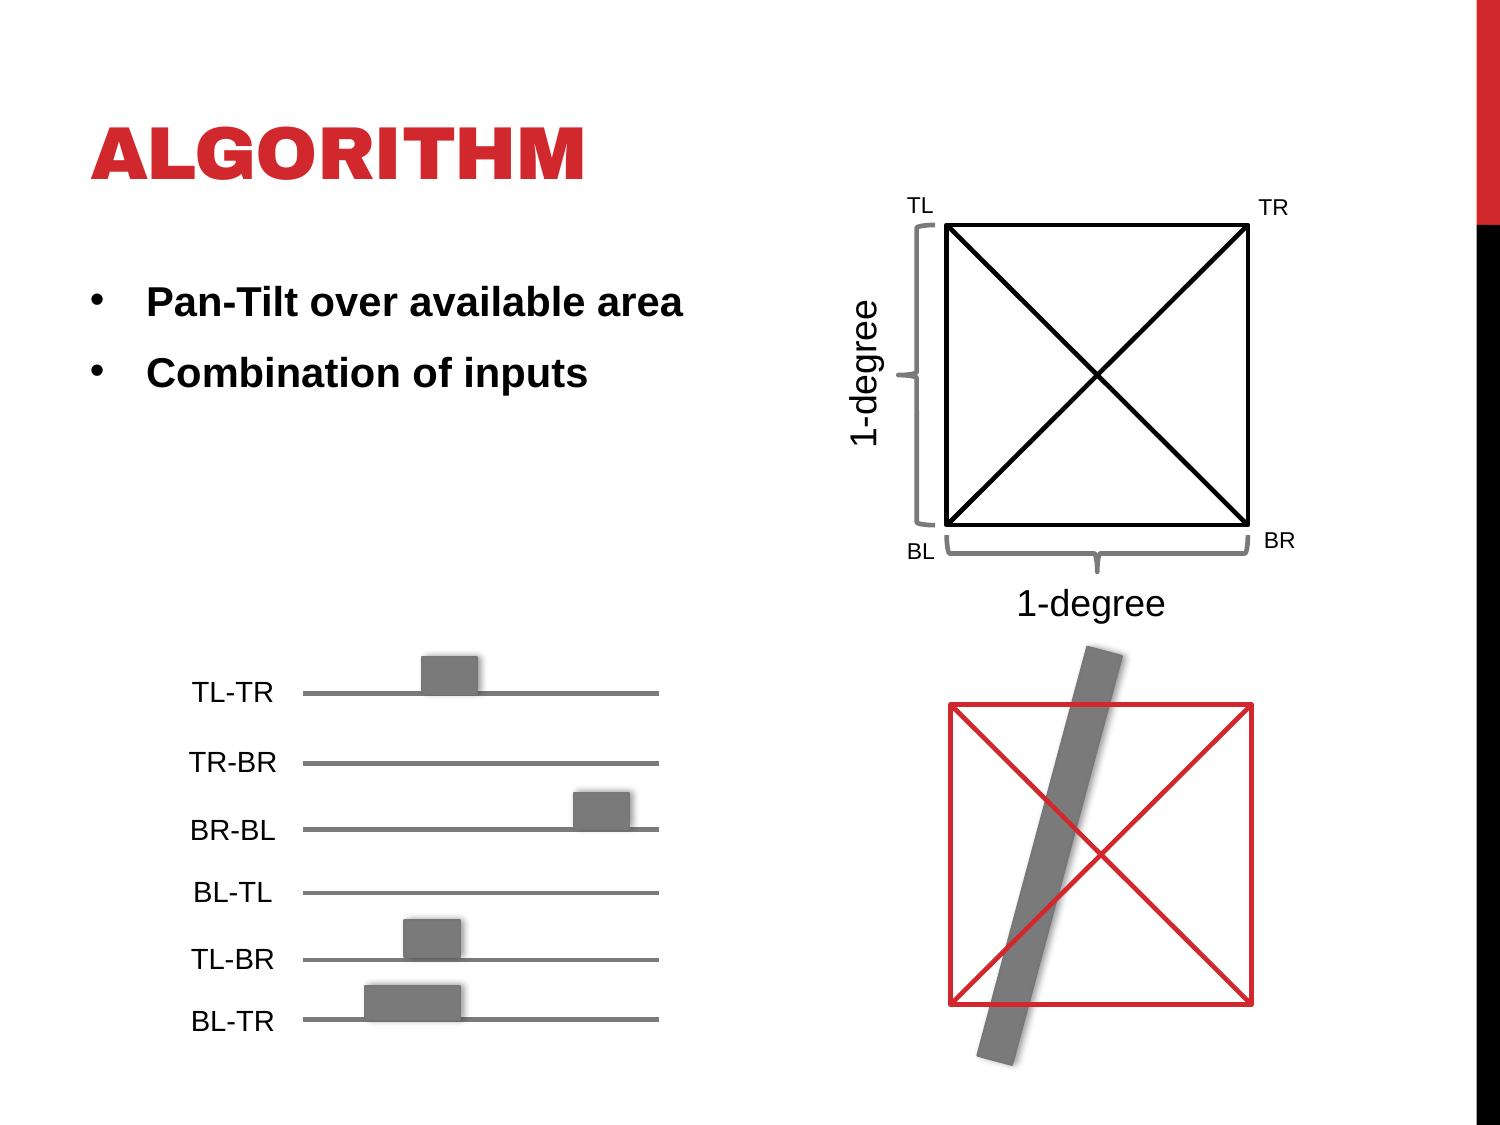

# Algorithm
TL
TR

1-degree

1-degree
BR
BL
Pan-Tilt over available area
Combination of inputs

TL-TR
TR-BR

BR-BL
BL-TL

TL-BR

BL-TR